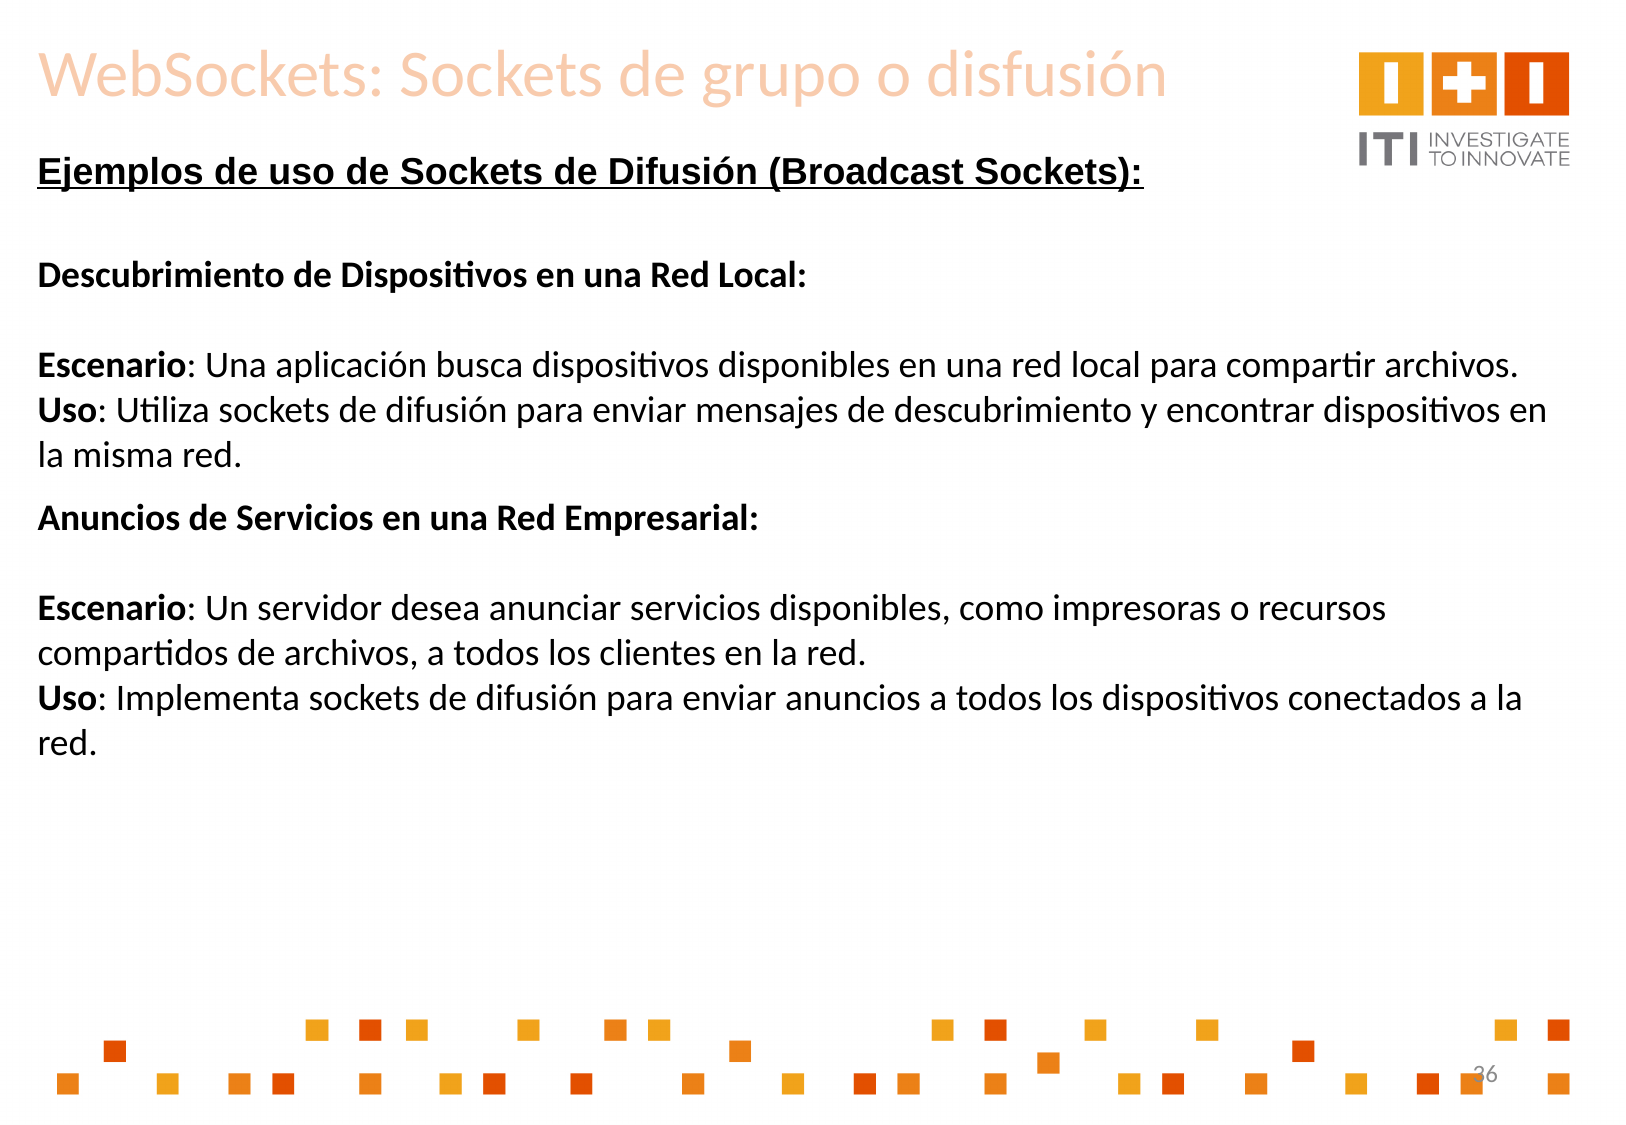

WebSockets: Sockets de grupo o disfusión
Ejemplos de uso de Sockets de Difusión (Broadcast Sockets):
Descubrimiento de Dispositivos en una Red Local:

Escenario: Una aplicación busca dispositivos disponibles en una red local para compartir archivos.
Uso: Utiliza sockets de difusión para enviar mensajes de descubrimiento y encontrar dispositivos en la misma red.
Anuncios de Servicios en una Red Empresarial:

Escenario: Un servidor desea anunciar servicios disponibles, como impresoras o recursos compartidos de archivos, a todos los clientes en la red.
Uso: Implementa sockets de difusión para enviar anuncios a todos los dispositivos conectados a la red.
36